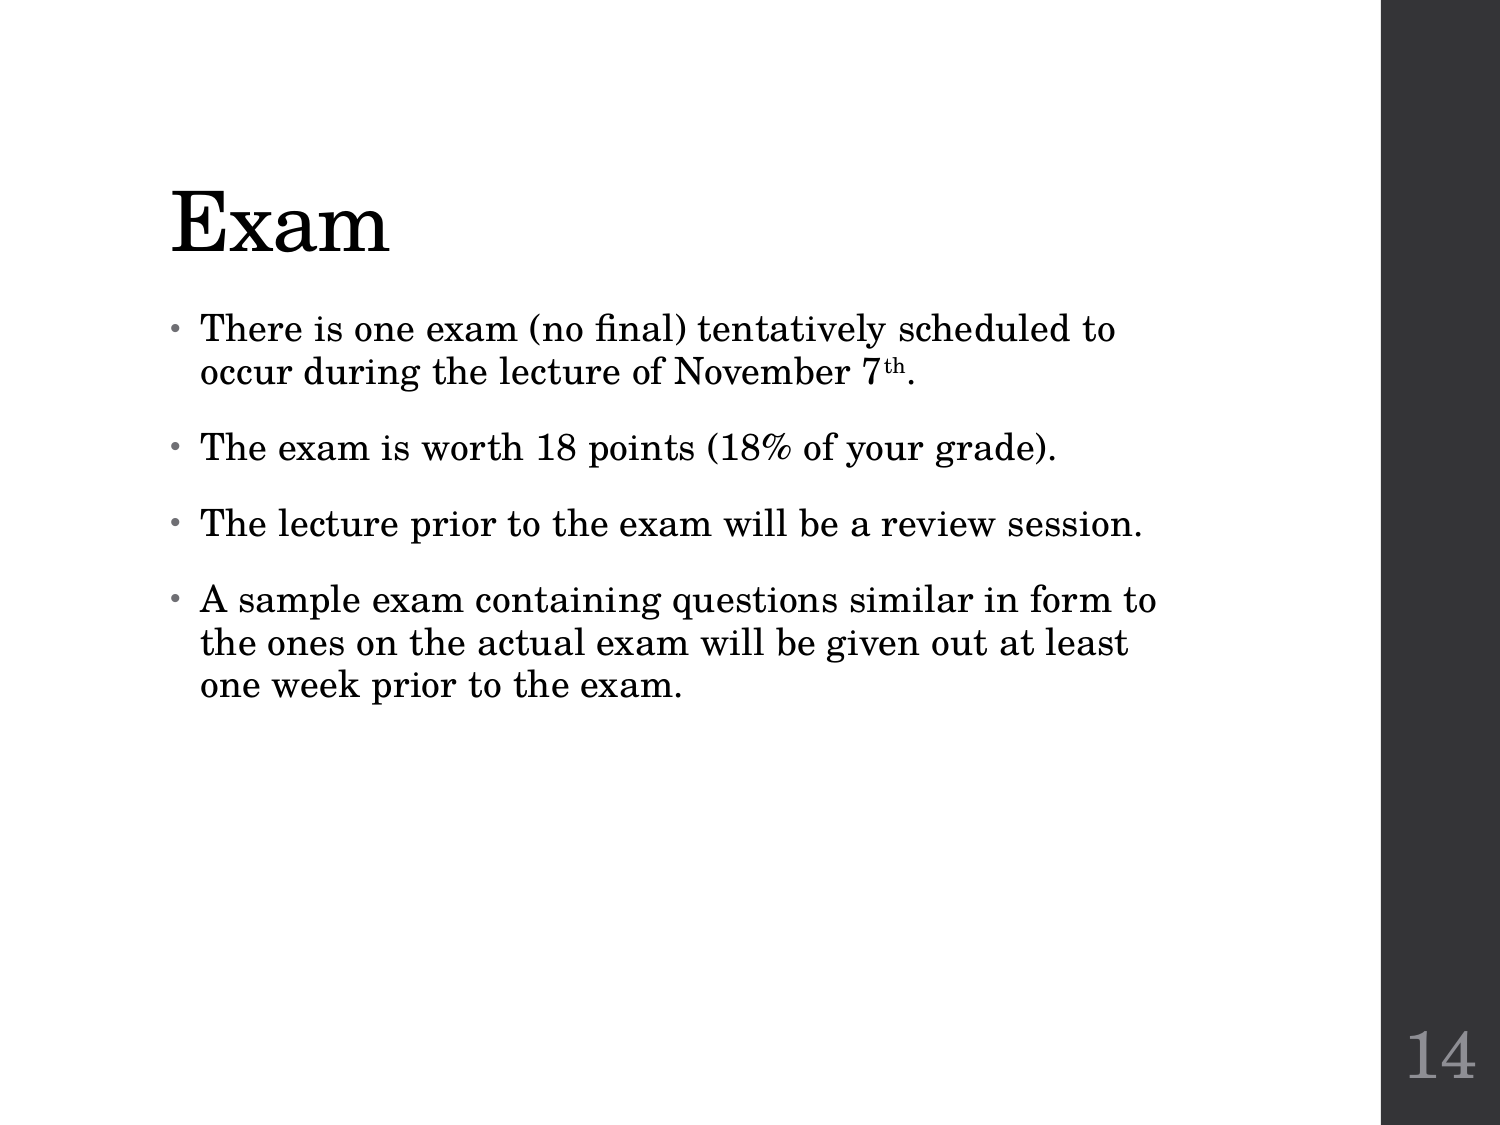

# Exam
There is one exam (no final) tentatively scheduled to occur during the lecture of November 7th.
The exam is worth 18 points (18% of your grade).
The lecture prior to the exam will be a review session.
A sample exam containing questions similar in form to the ones on the actual exam will be given out at least one week prior to the exam.
14